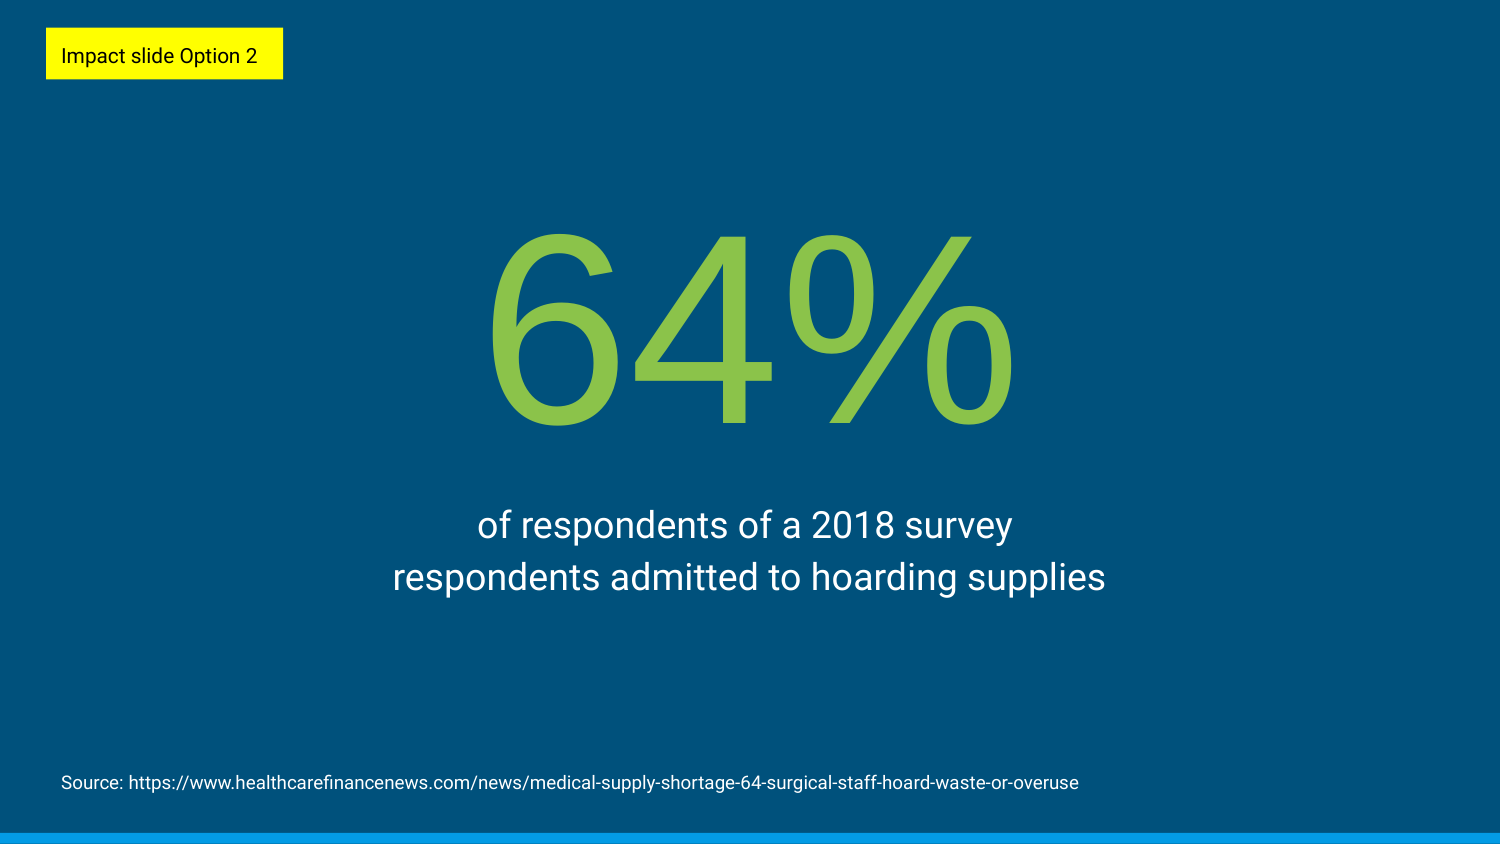

Impact slide Option 2
# 64%
of respondents of a 2018 survey
respondents admitted to hoarding supplies
Source: https://www.healthcarefinancenews.com/news/medical-supply-shortage-64-surgical-staff-hoard-waste-or-overuse